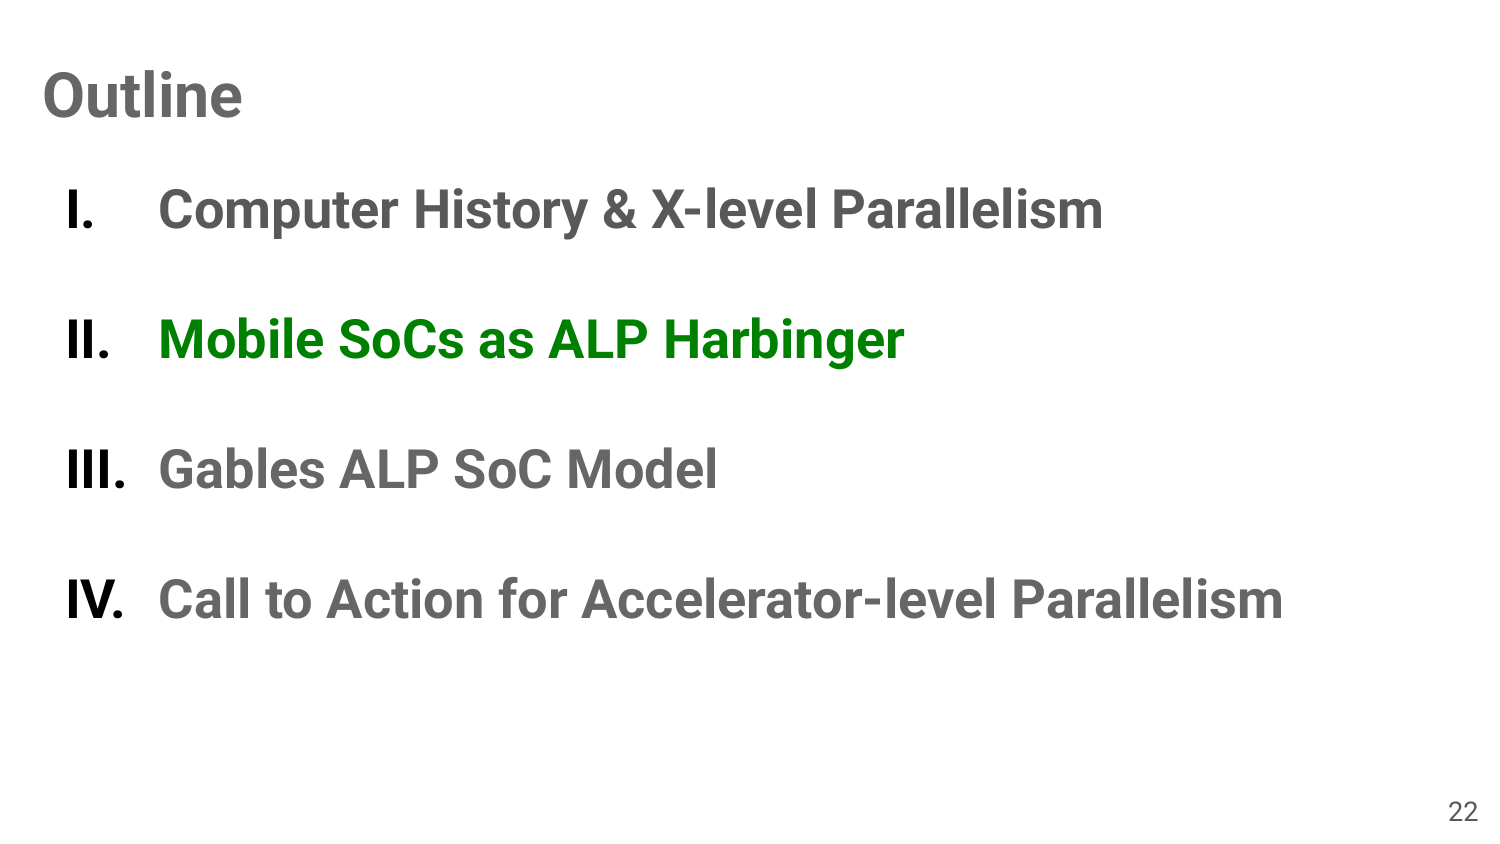

Outline
Computer History & X-level Parallelism

Mobile SoCs as ALP Harbinger

Gables ALP SoC Model

Call to Action for Accelerator-level Parallelism

22